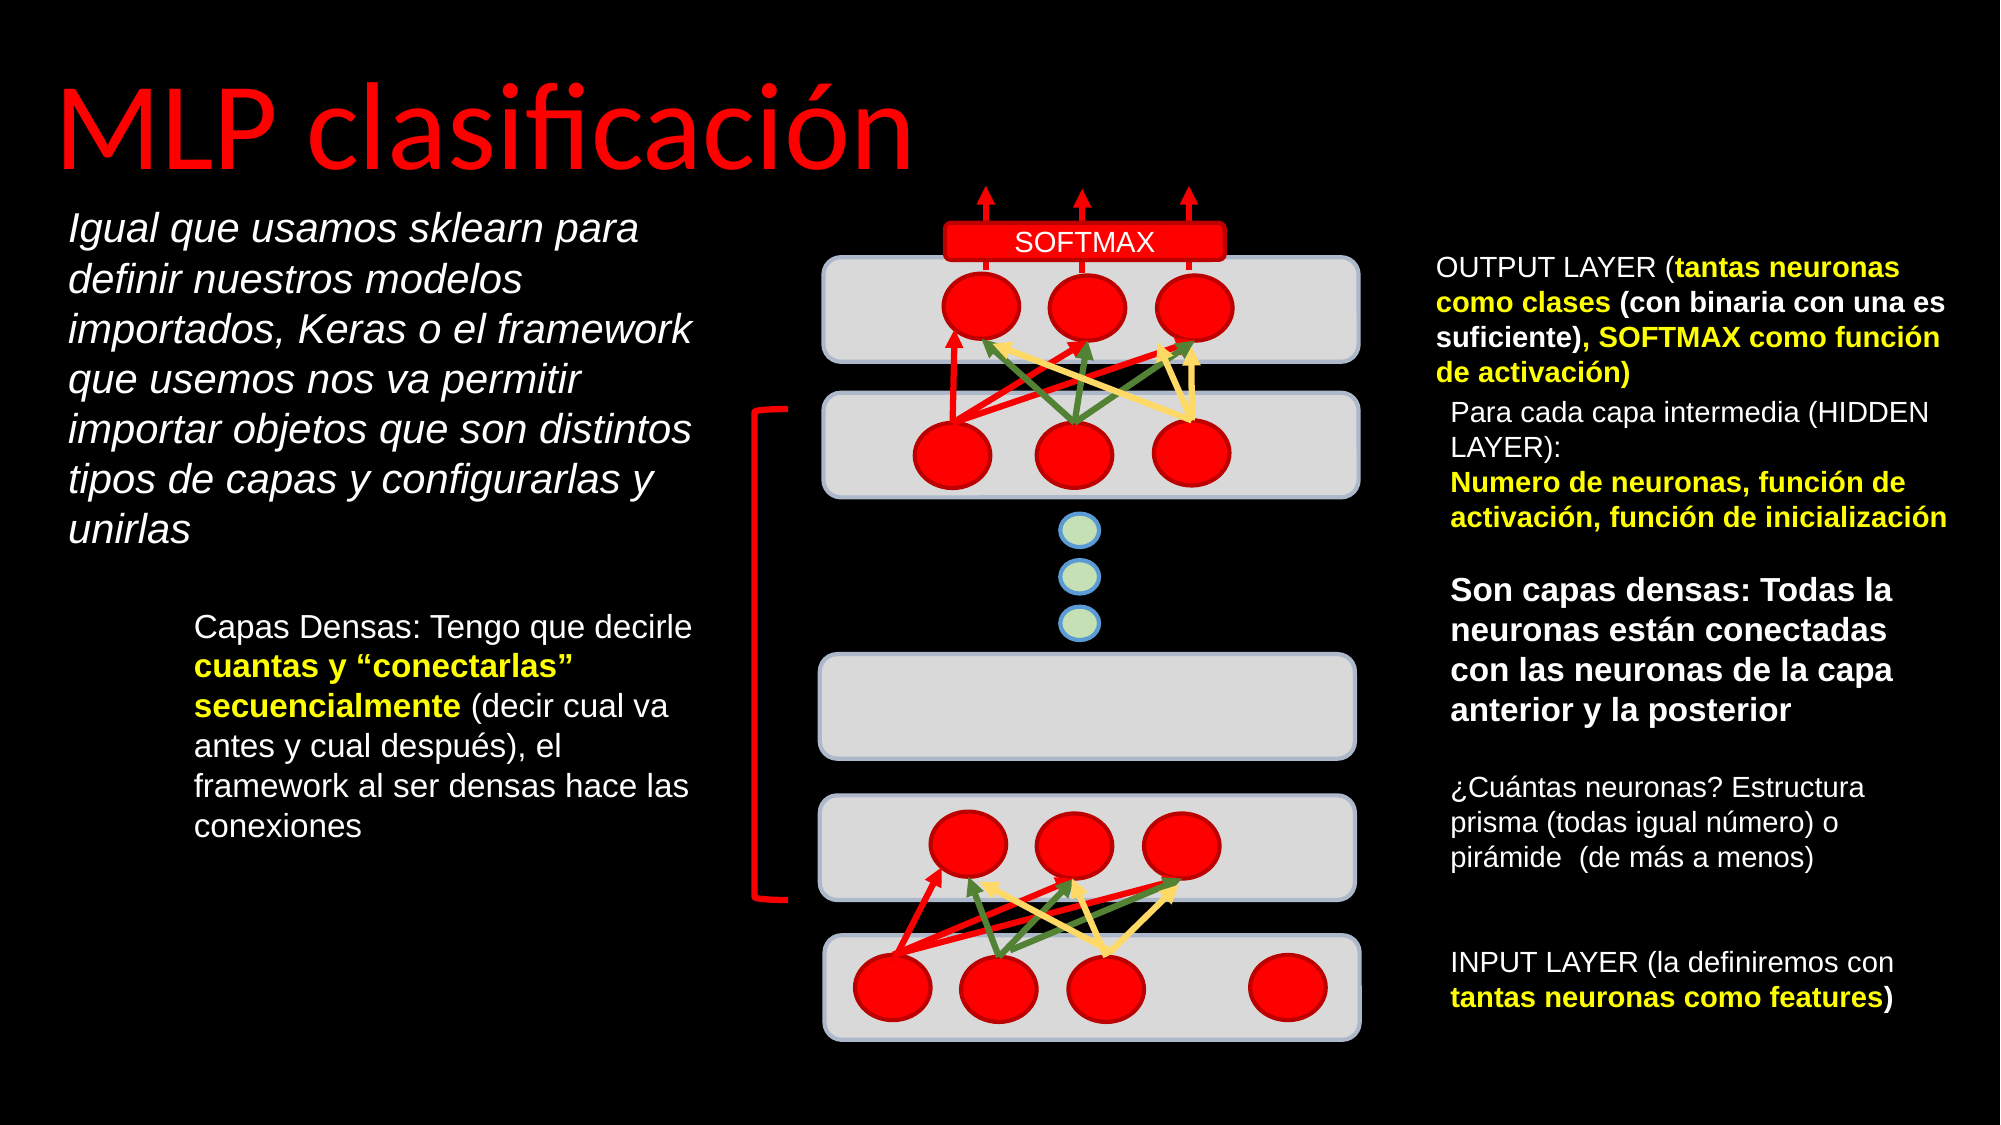

MLP clasificación
Igual que usamos sklearn para definir nuestros modelos importados, Keras o el framework que usemos nos va permitir importar objetos que son distintos tipos de capas y configurarlas y unirlas
SOFTMAX
OUTPUT LAYER (tantas neuronas como clases (con binaria con una es suficiente), SOFTMAX como función de activación)

Para cada capa intermedia (HIDDEN LAYER):
Numero de neuronas, función de activación, función de inicialización

Son capas densas: Todas la neuronas están conectadas con las neuronas de la capa anterior y la posterior

¿Cuántas neuronas? Estructura prisma (todas igual número) o pirámide  (de más a menos)

Capas Densas: Tengo que decirle cuantas y “conectarlas” secuencialmente (decir cual va antes y cual después), el framework al ser densas hace las conexiones

INPUT LAYER (la definiremos con tantas neuronas como features)